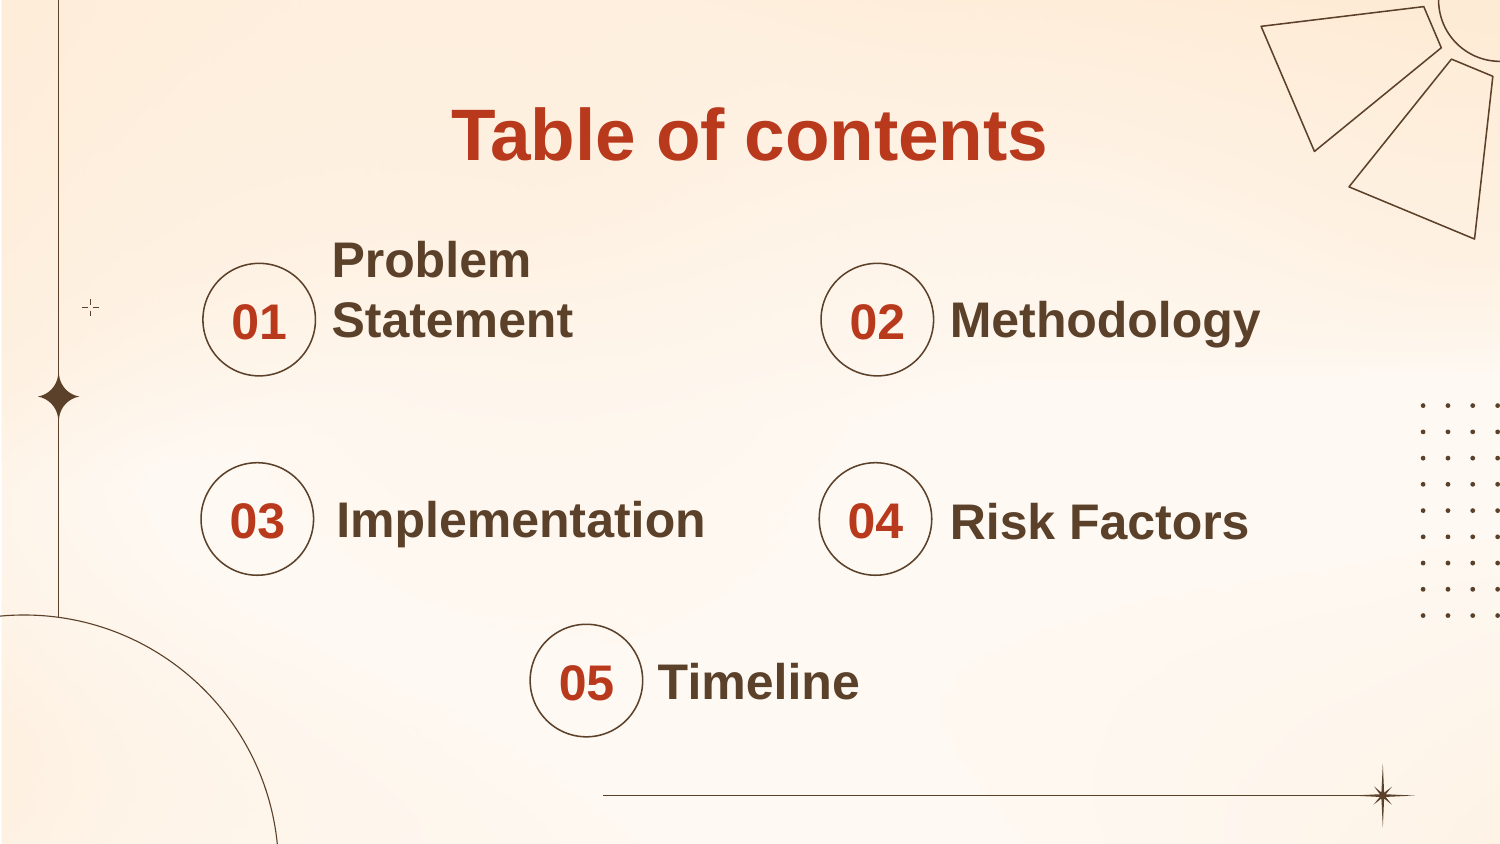

Table of contents

Problem Statement
Methodology
# 01
02

Implementation
03
04
Risk Factors

05
Timeline